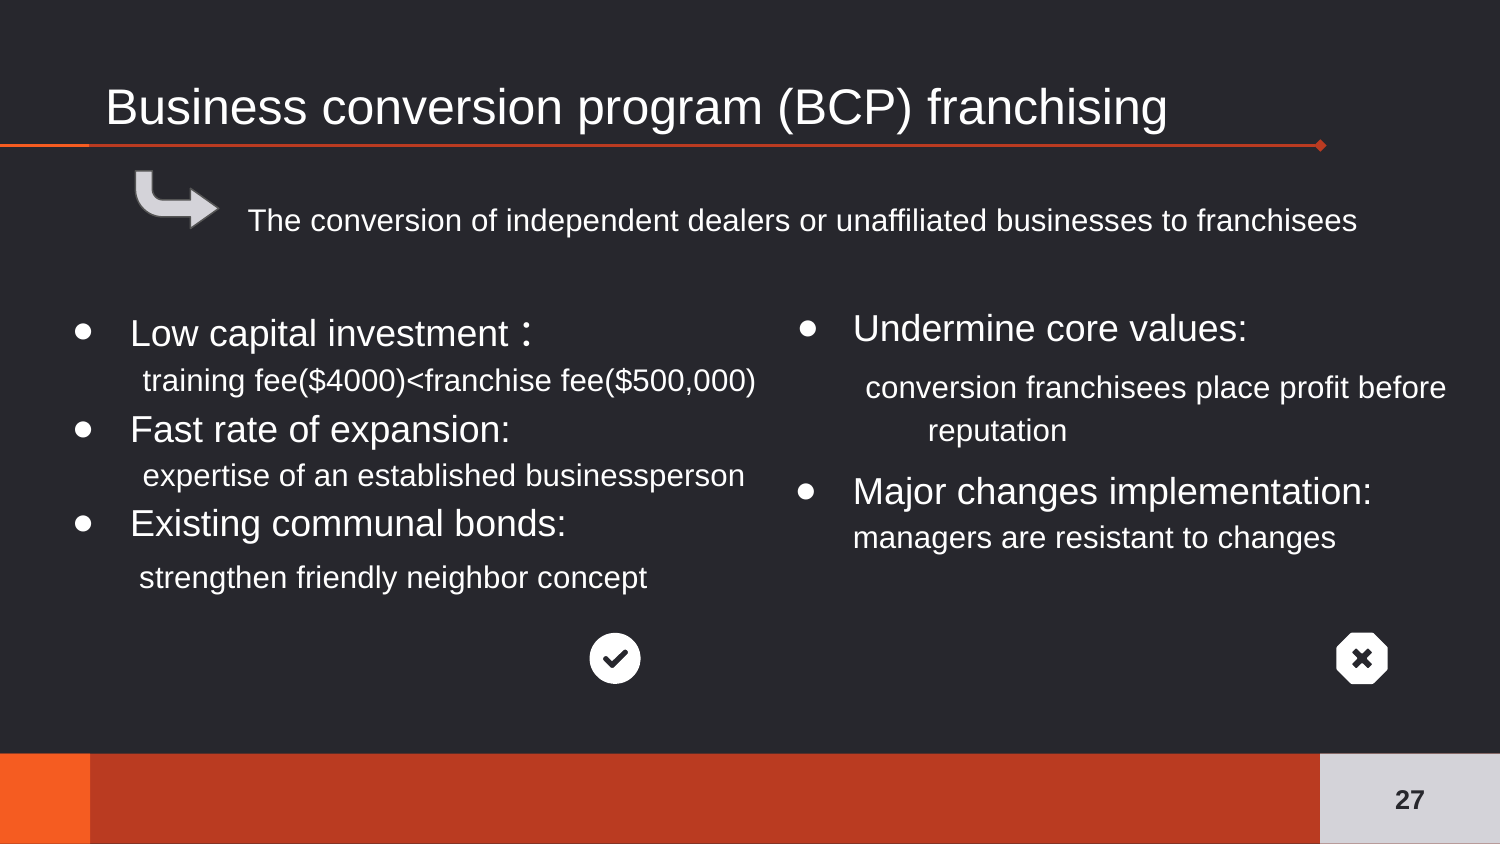

# Business conversion program (BCP) franchising

The conversion of independent dealers or unaffiliated businesses to franchisees
Low capital investment：
          training fee($4000)<franchise fee($500,000)
Fast rate of expansion:
          expertise of an established businessperson
Existing communal bonds:
        strengthen friendly neighbor concept

Undermine core values:
          conversion franchisees place profit before         	reputation
Major changes implementation:
managers are resistant to changes

27